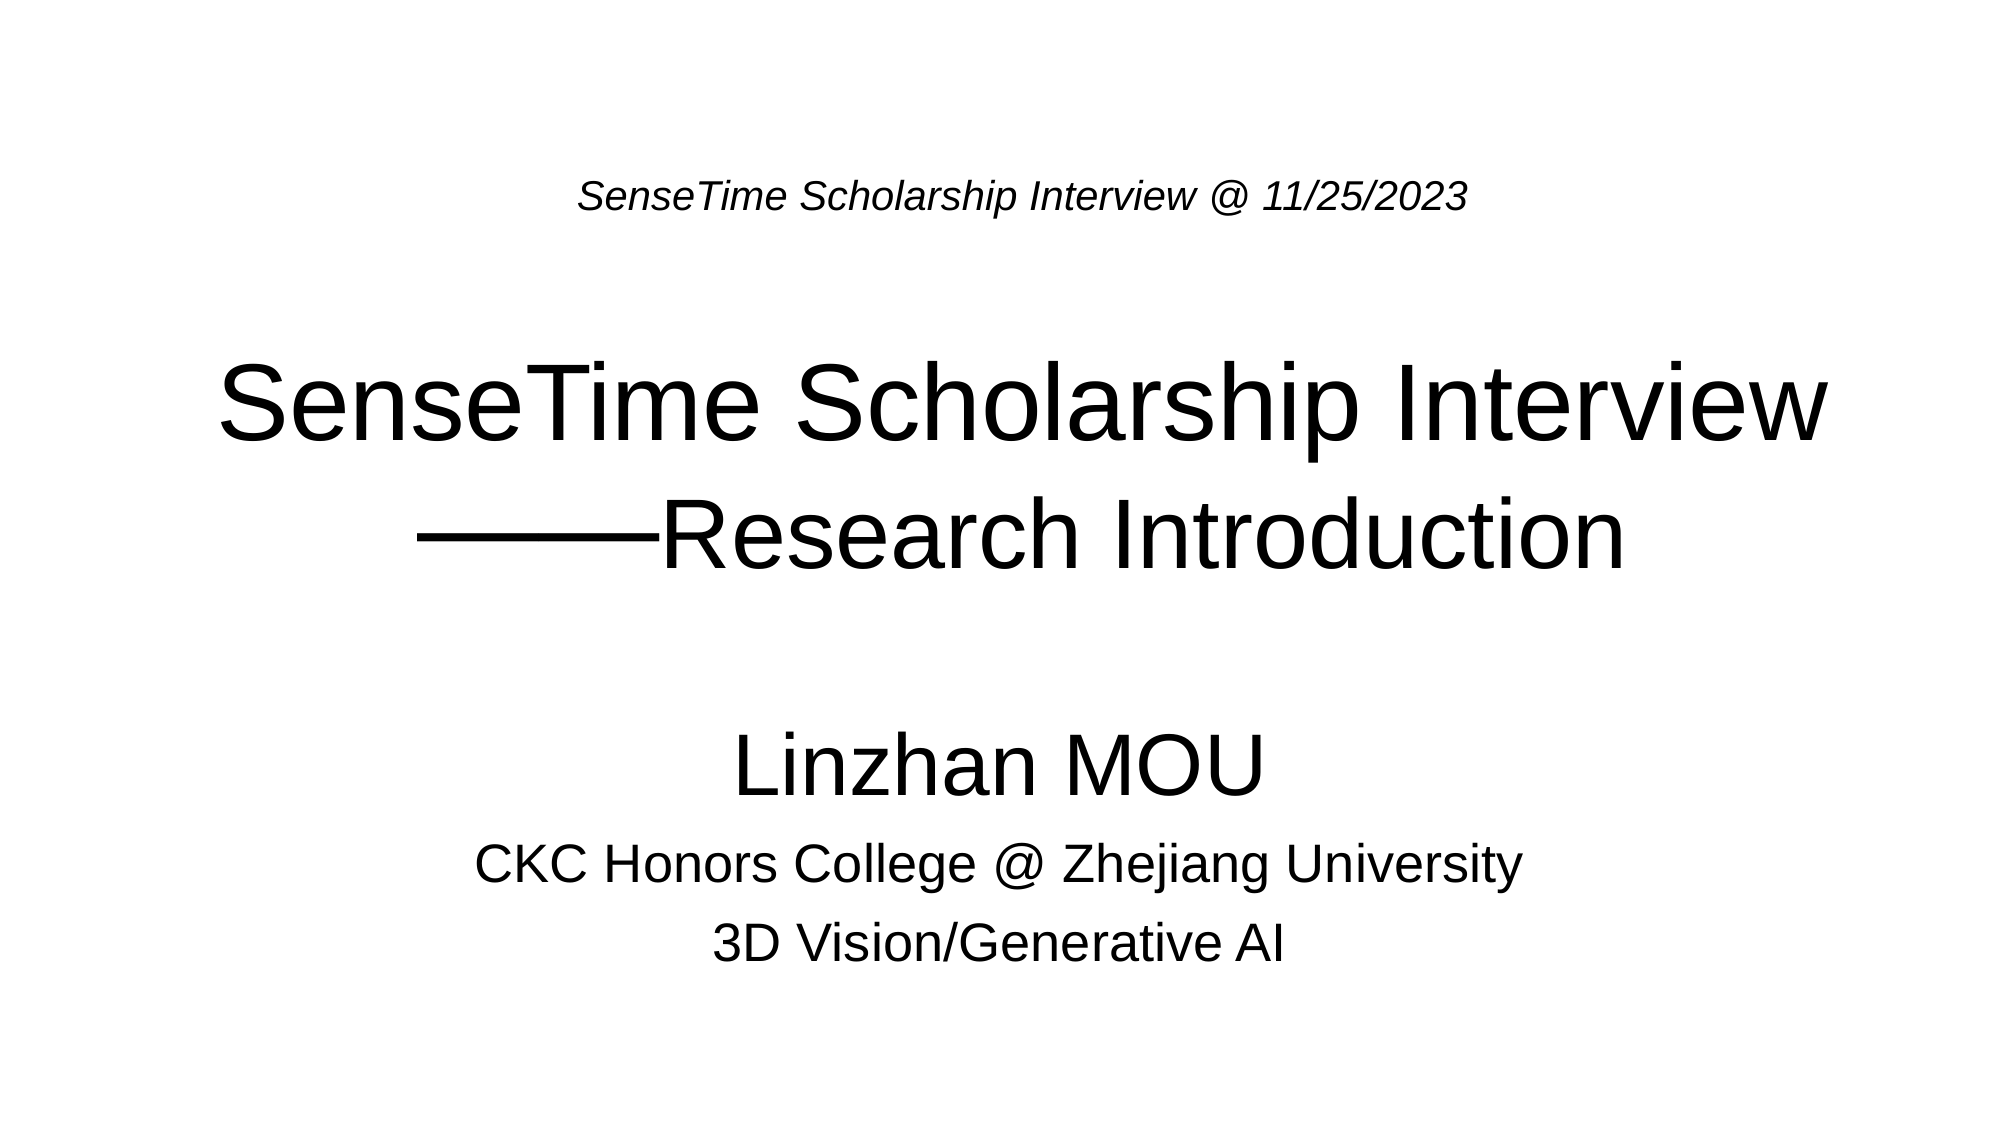

SenseTime Scholarship Interview @ 11/25/2023
# SenseTime Scholarship Interview ——Research Introduction
Linzhan MOU
CKC Honors College @ Zhejiang University
3D Vision/Generative AI